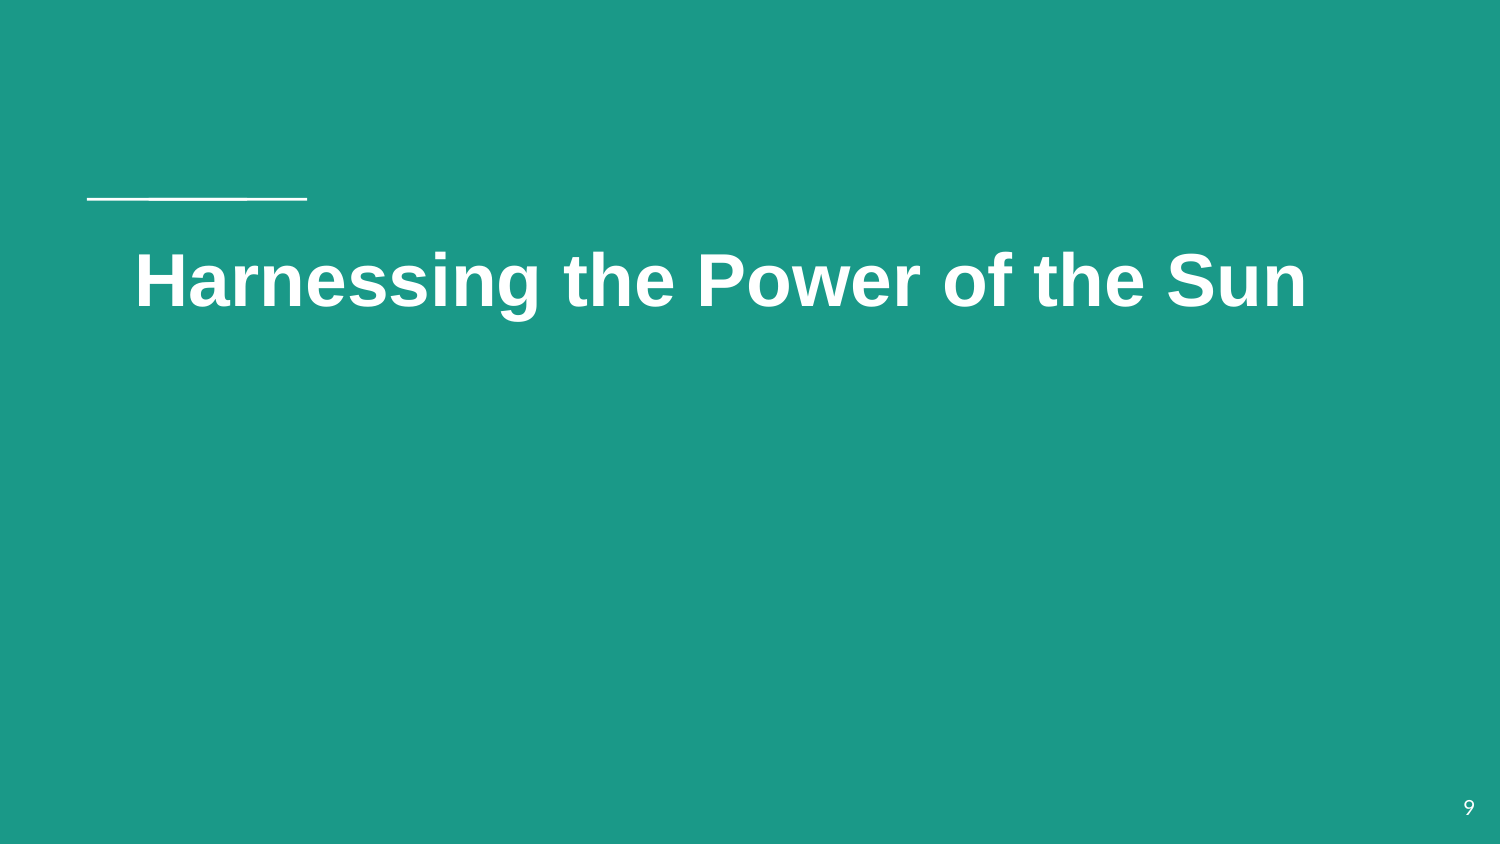

# Harnessing the Power of the Sun
9